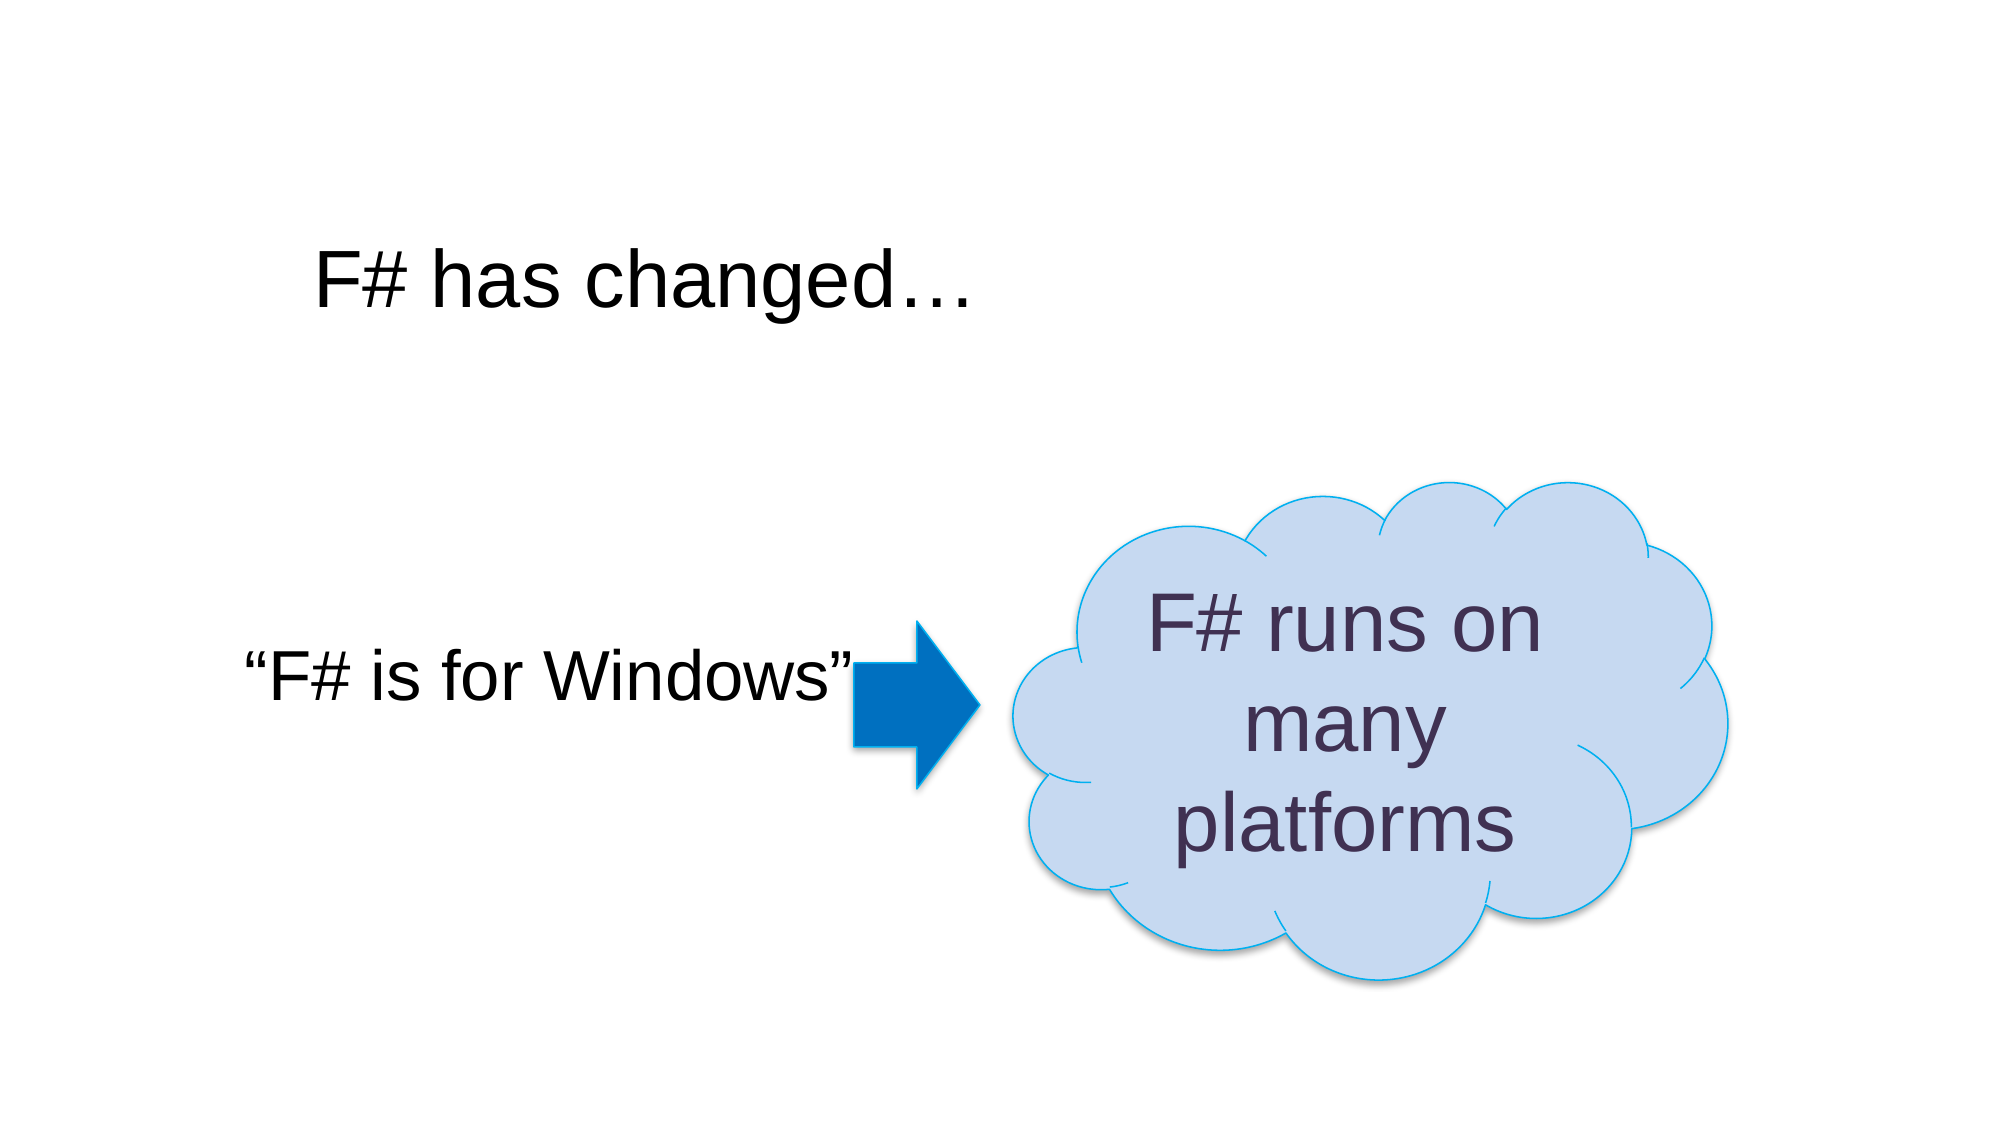

#
F# has changed…

F# runs on many platforms

“F# is for Windows”